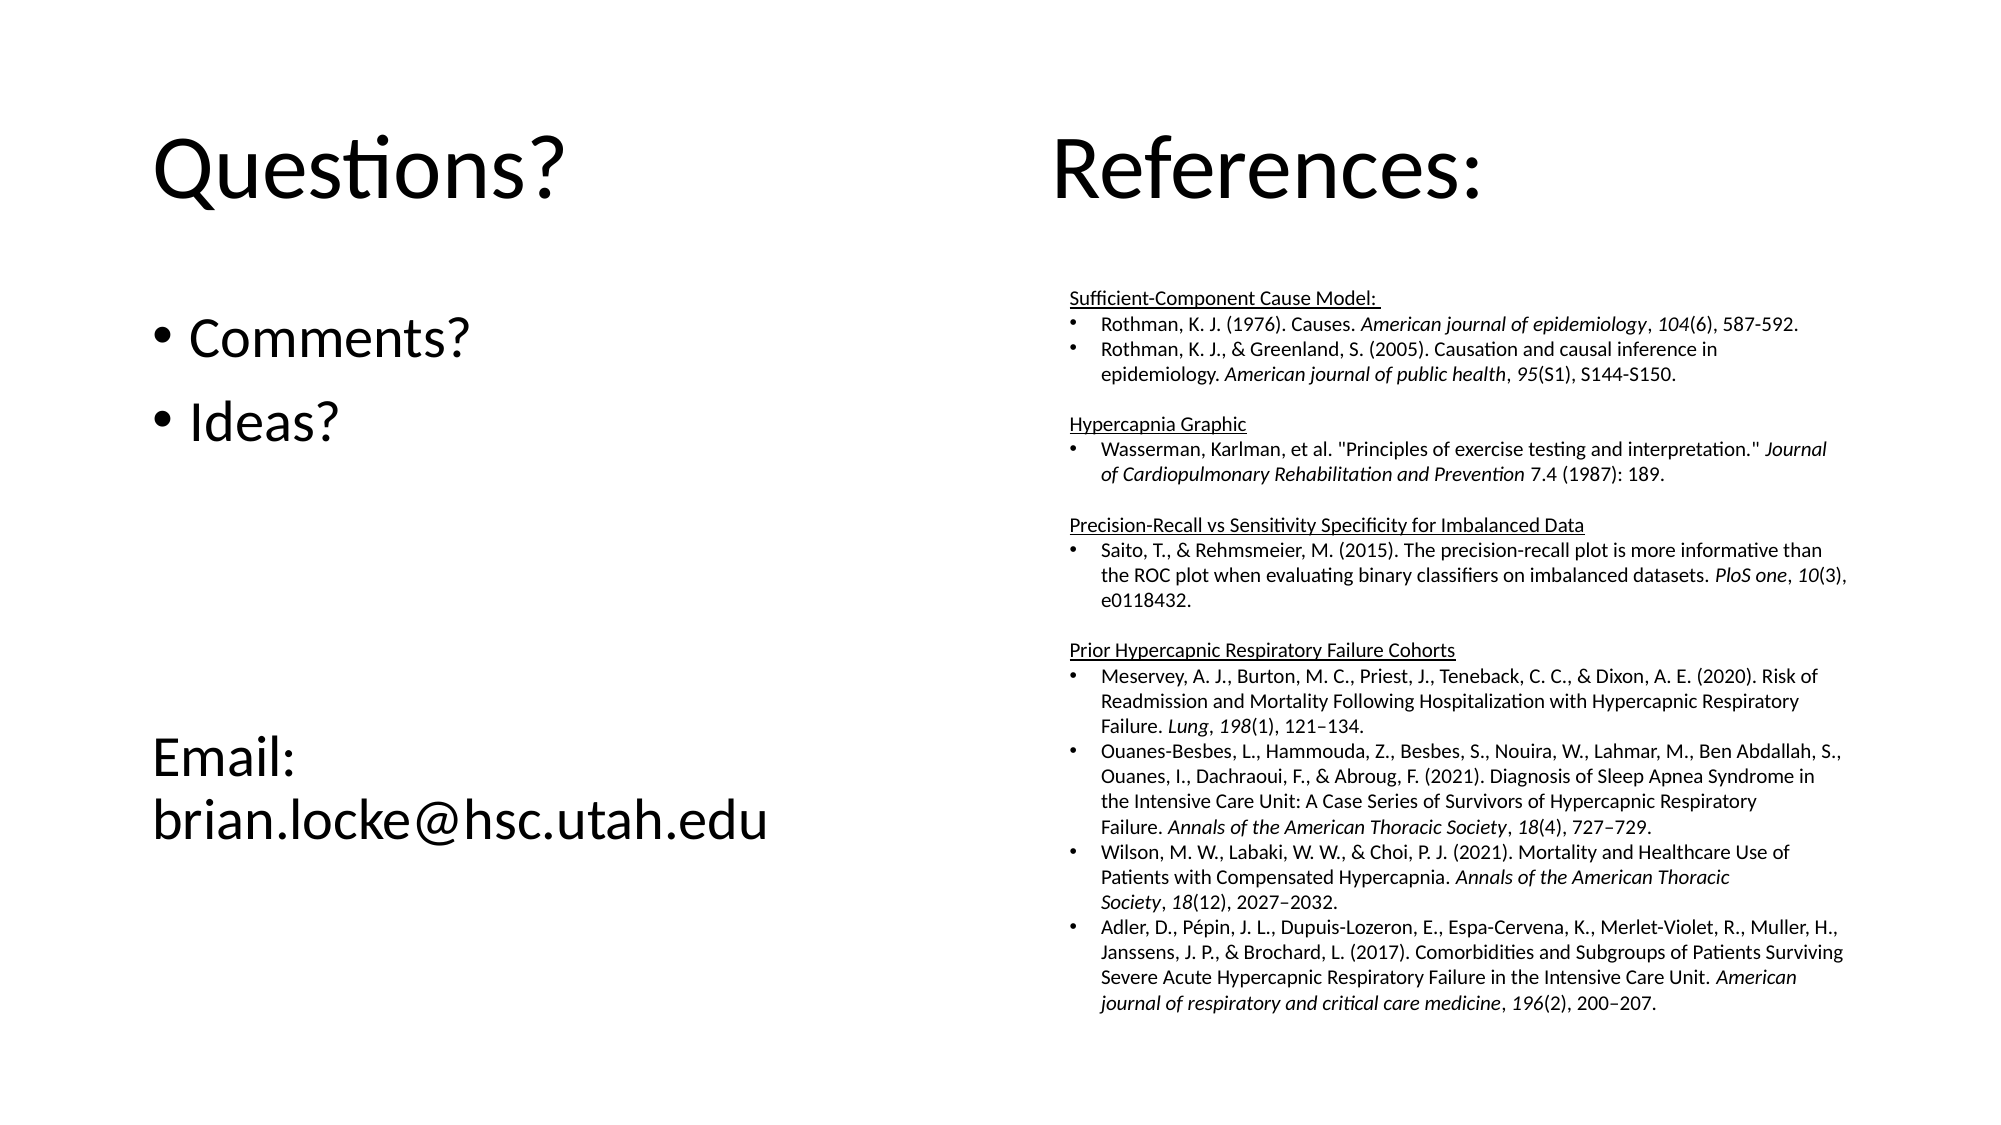

# Questions?
References:
Sufficient-Component Cause Model:
Rothman, K. J. (1976). Causes. American journal of epidemiology, 104(6), 587-592.
Rothman, K. J., & Greenland, S. (2005). Causation and causal inference in epidemiology. American journal of public health, 95(S1), S144-S150.

Hypercapnia Graphic
Wasserman, Karlman, et al. "Principles of exercise testing and interpretation." Journal of Cardiopulmonary Rehabilitation and Prevention 7.4 (1987): 189.

Precision-Recall vs Sensitivity Specificity for Imbalanced Data
Saito, T., & Rehmsmeier, M. (2015). The precision-recall plot is more informative than the ROC plot when evaluating binary classifiers on imbalanced datasets. PloS one, 10(3), e0118432.

Prior Hypercapnic Respiratory Failure Cohorts
Meservey, A. J., Burton, M. C., Priest, J., Teneback, C. C., & Dixon, A. E. (2020). Risk of Readmission and Mortality Following Hospitalization with Hypercapnic Respiratory Failure. Lung, 198(1), 121–134.
Ouanes-Besbes, L., Hammouda, Z., Besbes, S., Nouira, W., Lahmar, M., Ben Abdallah, S., Ouanes, I., Dachraoui, F., & Abroug, F. (2021). Diagnosis of Sleep Apnea Syndrome in the Intensive Care Unit: A Case Series of Survivors of Hypercapnic Respiratory Failure. Annals of the American Thoracic Society, 18(4), 727–729.
Wilson, M. W., Labaki, W. W., & Choi, P. J. (2021). Mortality and Healthcare Use of Patients with Compensated Hypercapnia. Annals of the American Thoracic Society, 18(12), 2027–2032.
Adler, D., Pépin, J. L., Dupuis-Lozeron, E., Espa-Cervena, K., Merlet-Violet, R., Muller, H., Janssens, J. P., & Brochard, L. (2017). Comorbidities and Subgroups of Patients Surviving Severe Acute Hypercapnic Respiratory Failure in the Intensive Care Unit. American journal of respiratory and critical care medicine, 196(2), 200–207.

Comments?
Ideas?

Email: brian.locke@hsc.utah.edu